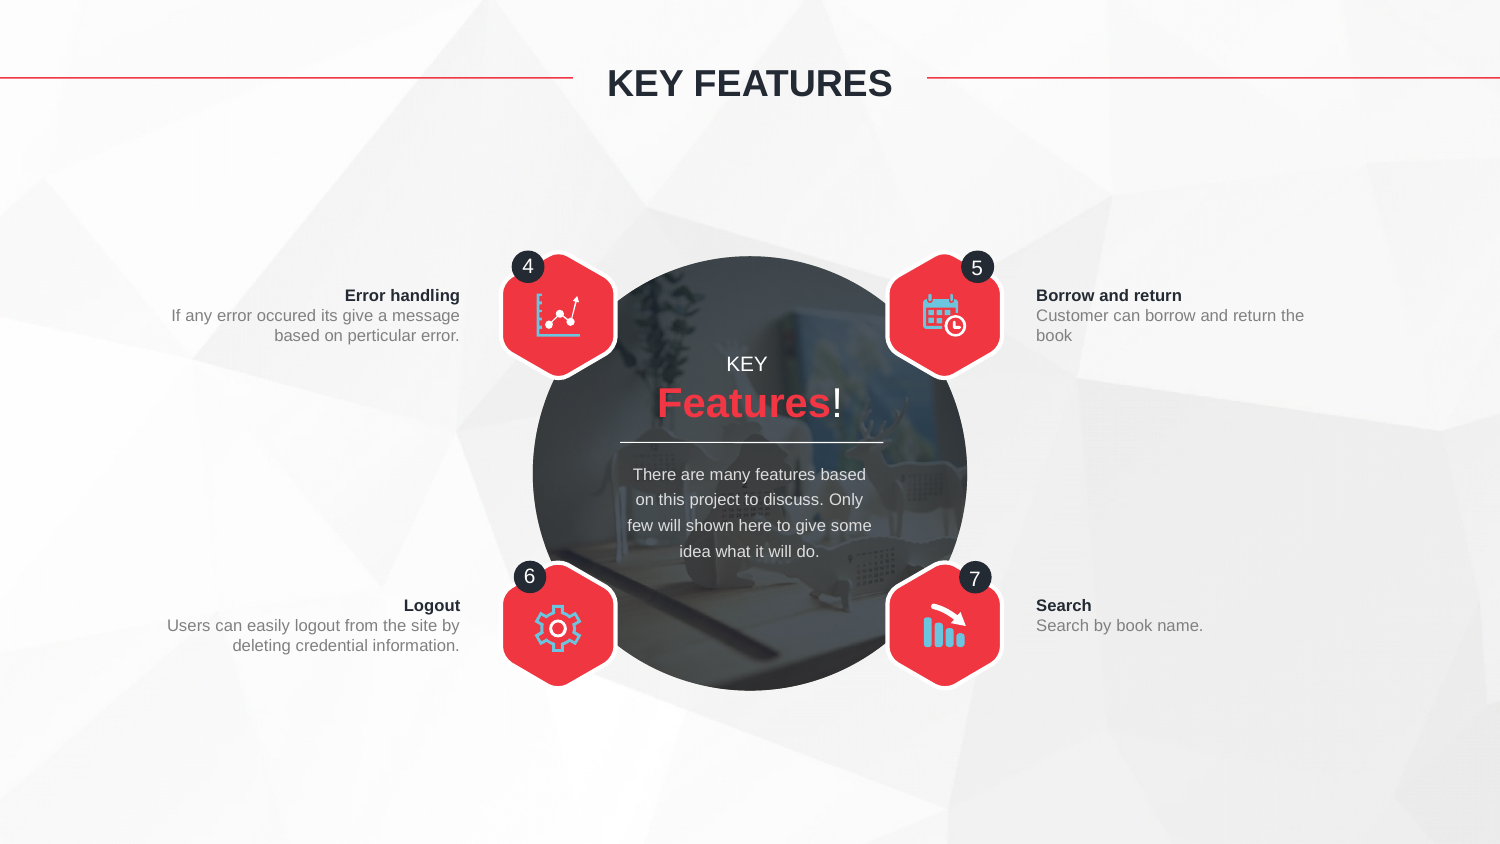

KEY FEATURES

4
5

Error handling
If any error occured its give a message based on perticular error.
Borrow and return
Customer can borrow and return the book

KEY
Features!

There are many features based on this project to discuss. Only few will shown here to give some idea what it will do.

6
7
Logout
Users can easily logout from the site by deleting credential information.
Search
Search by book name.